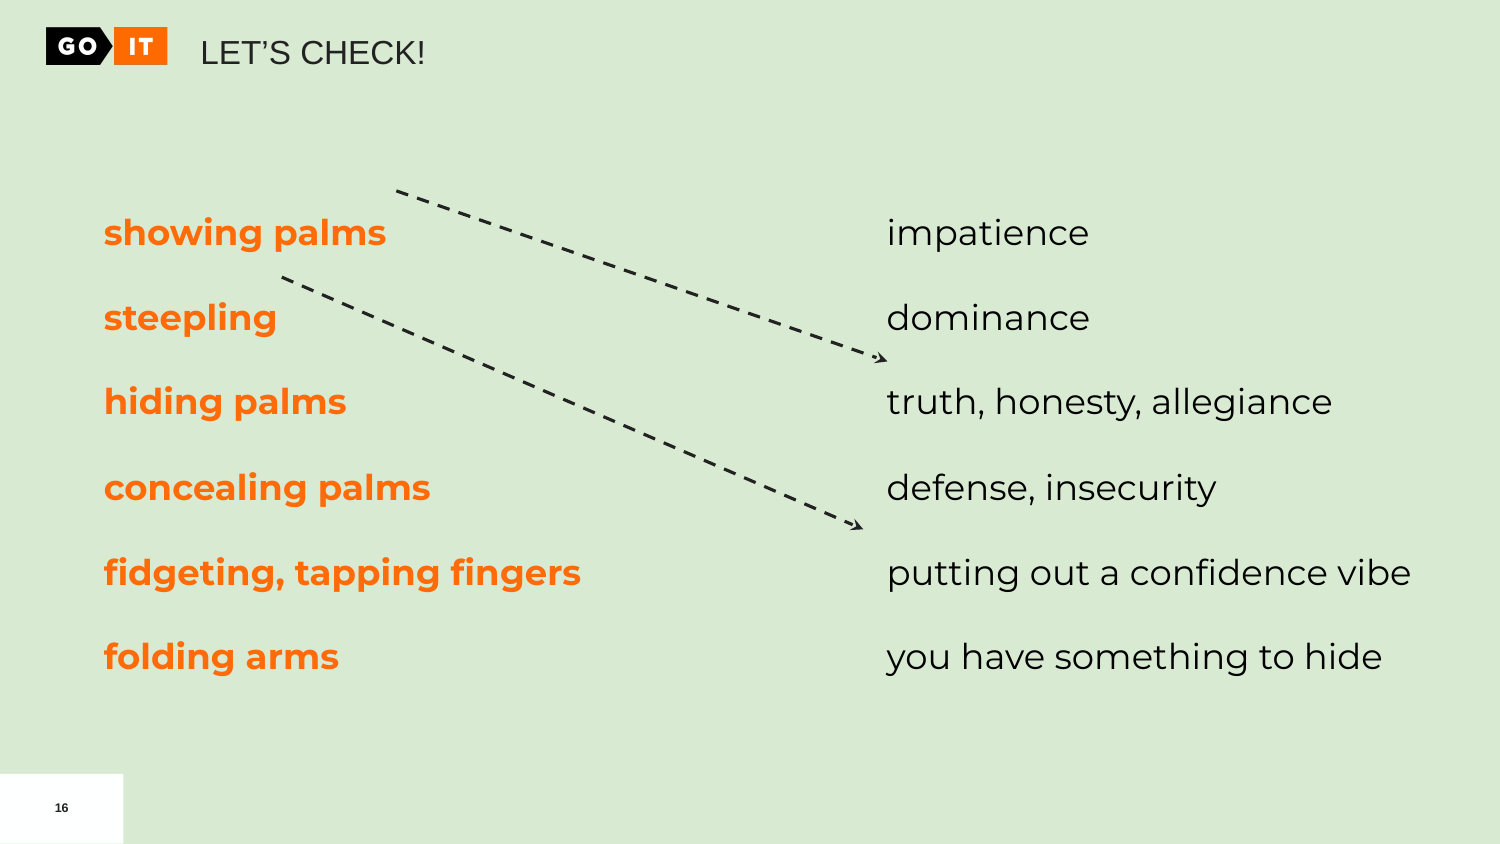

LET’S CHECK!
showing palms
steepling
hiding palms
concealing palms
fidgeting, tapping fingers
folding arms
impatience
dominance
truth, honesty, allegiance
defense, insecurity
putting out a confidence vibe
you have something to hide